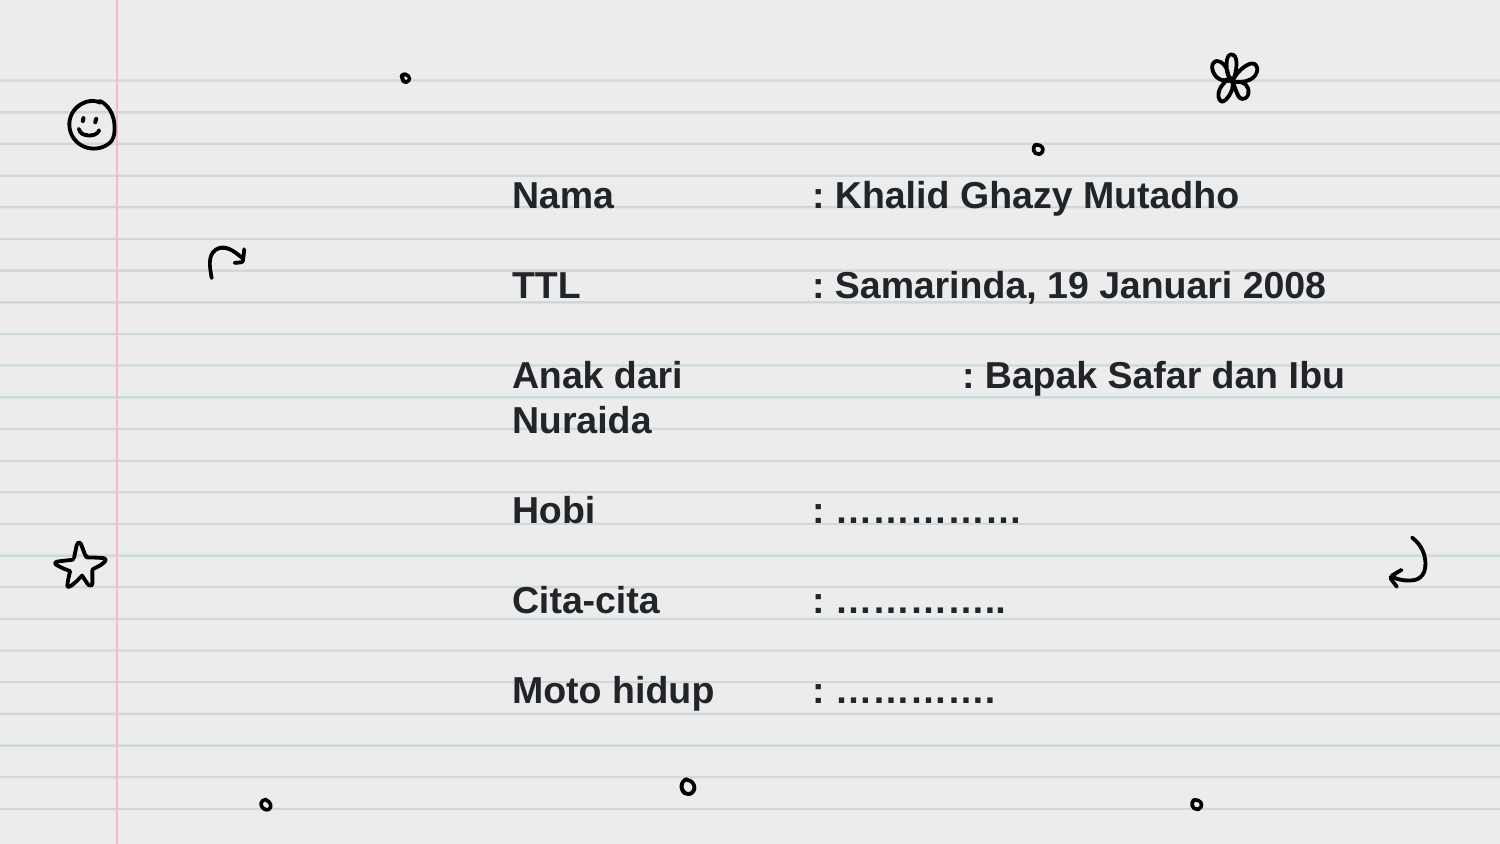

Nama		: Khalid Ghazy Mutadho
TTL		: Samarinda, 19 Januari 2008

Anak dari		: Bapak Safar dan Ibu Nuraida

Hobi		: ……………
Cita-cita		: …………..
Moto hidup	: ………….